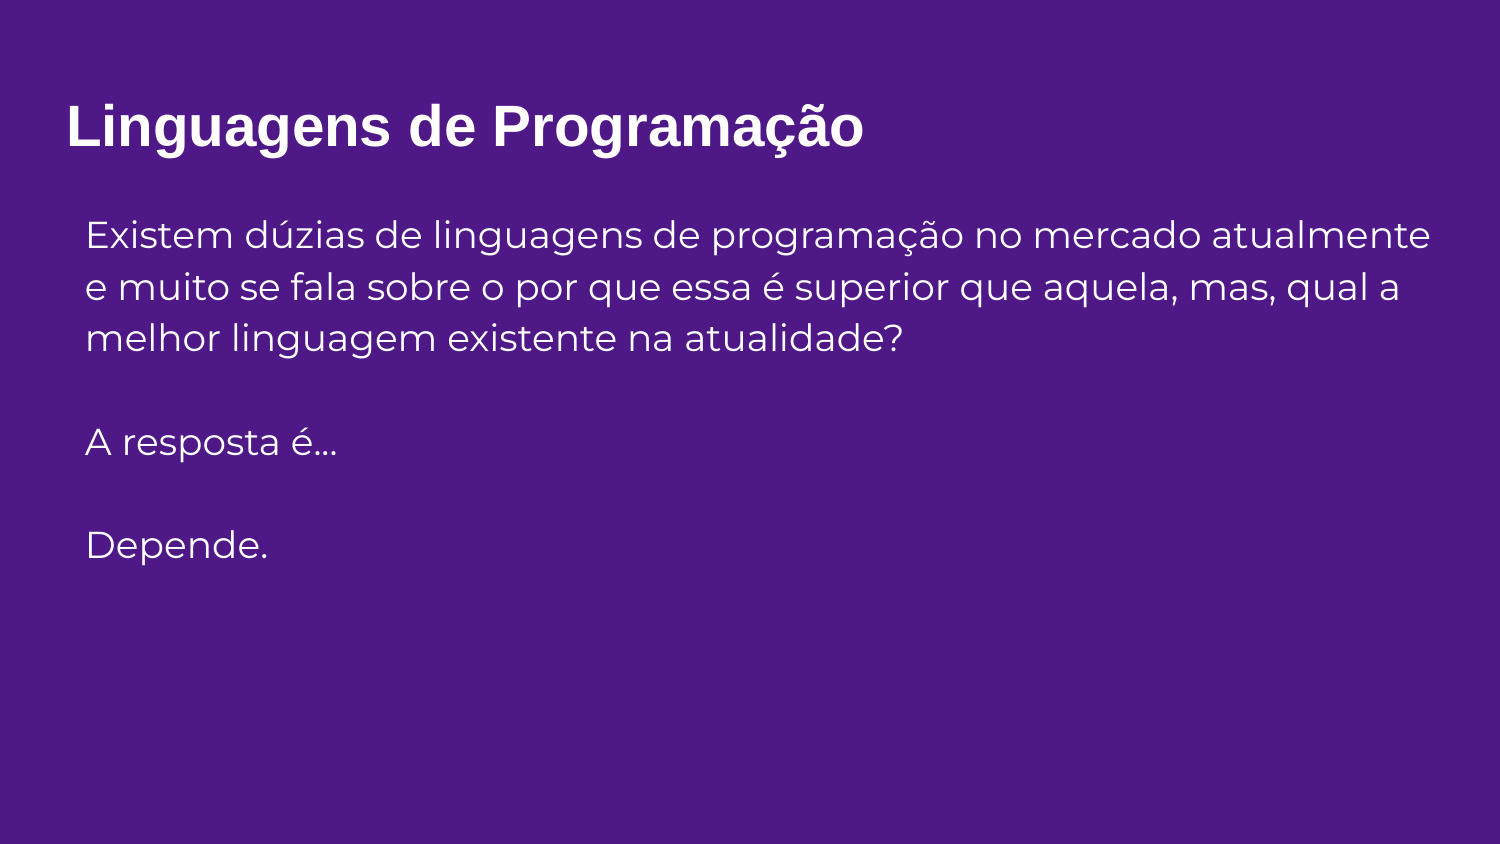

# Linguagens de Programação
Existem dúzias de linguagens de programação no mercado atualmente e muito se fala sobre o por que essa é superior que aquela, mas, qual a melhor linguagem existente na atualidade?

A resposta é...

Depende.